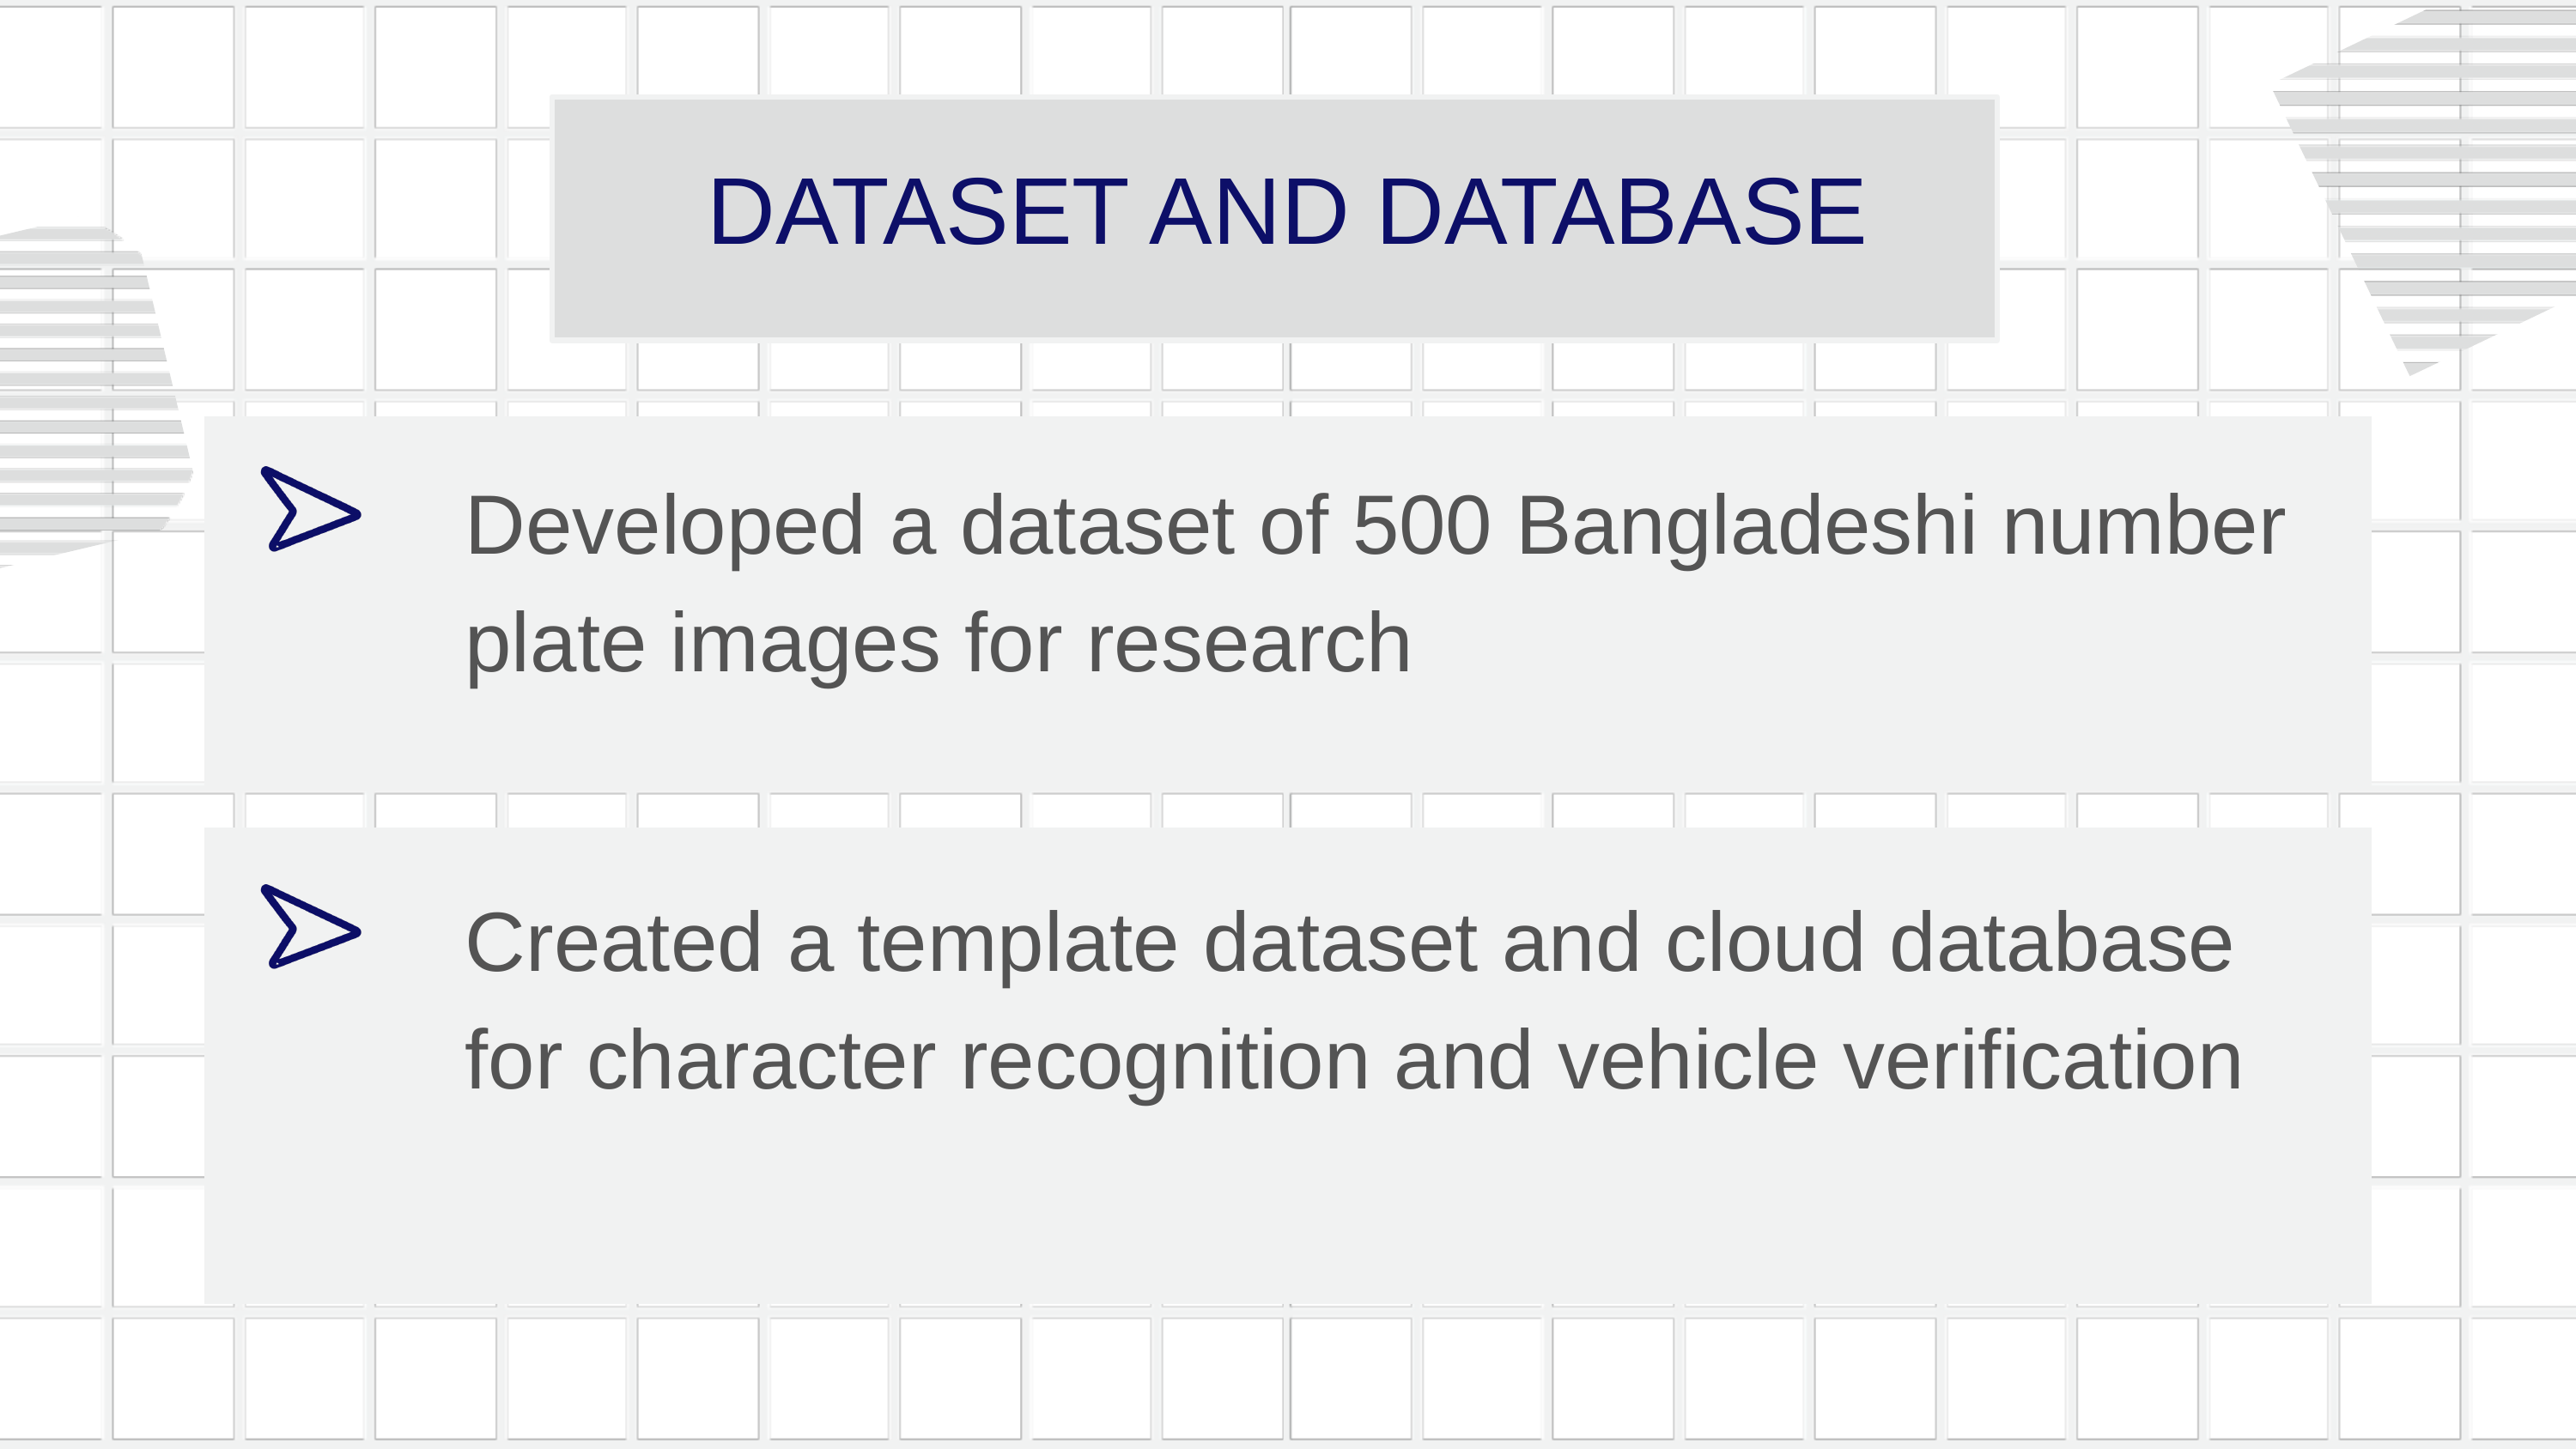

DATASET AND DATABASE

Developed a dataset of 500 Bangladeshi number plate images for research

Created a template dataset and cloud database for character recognition and vehicle verification